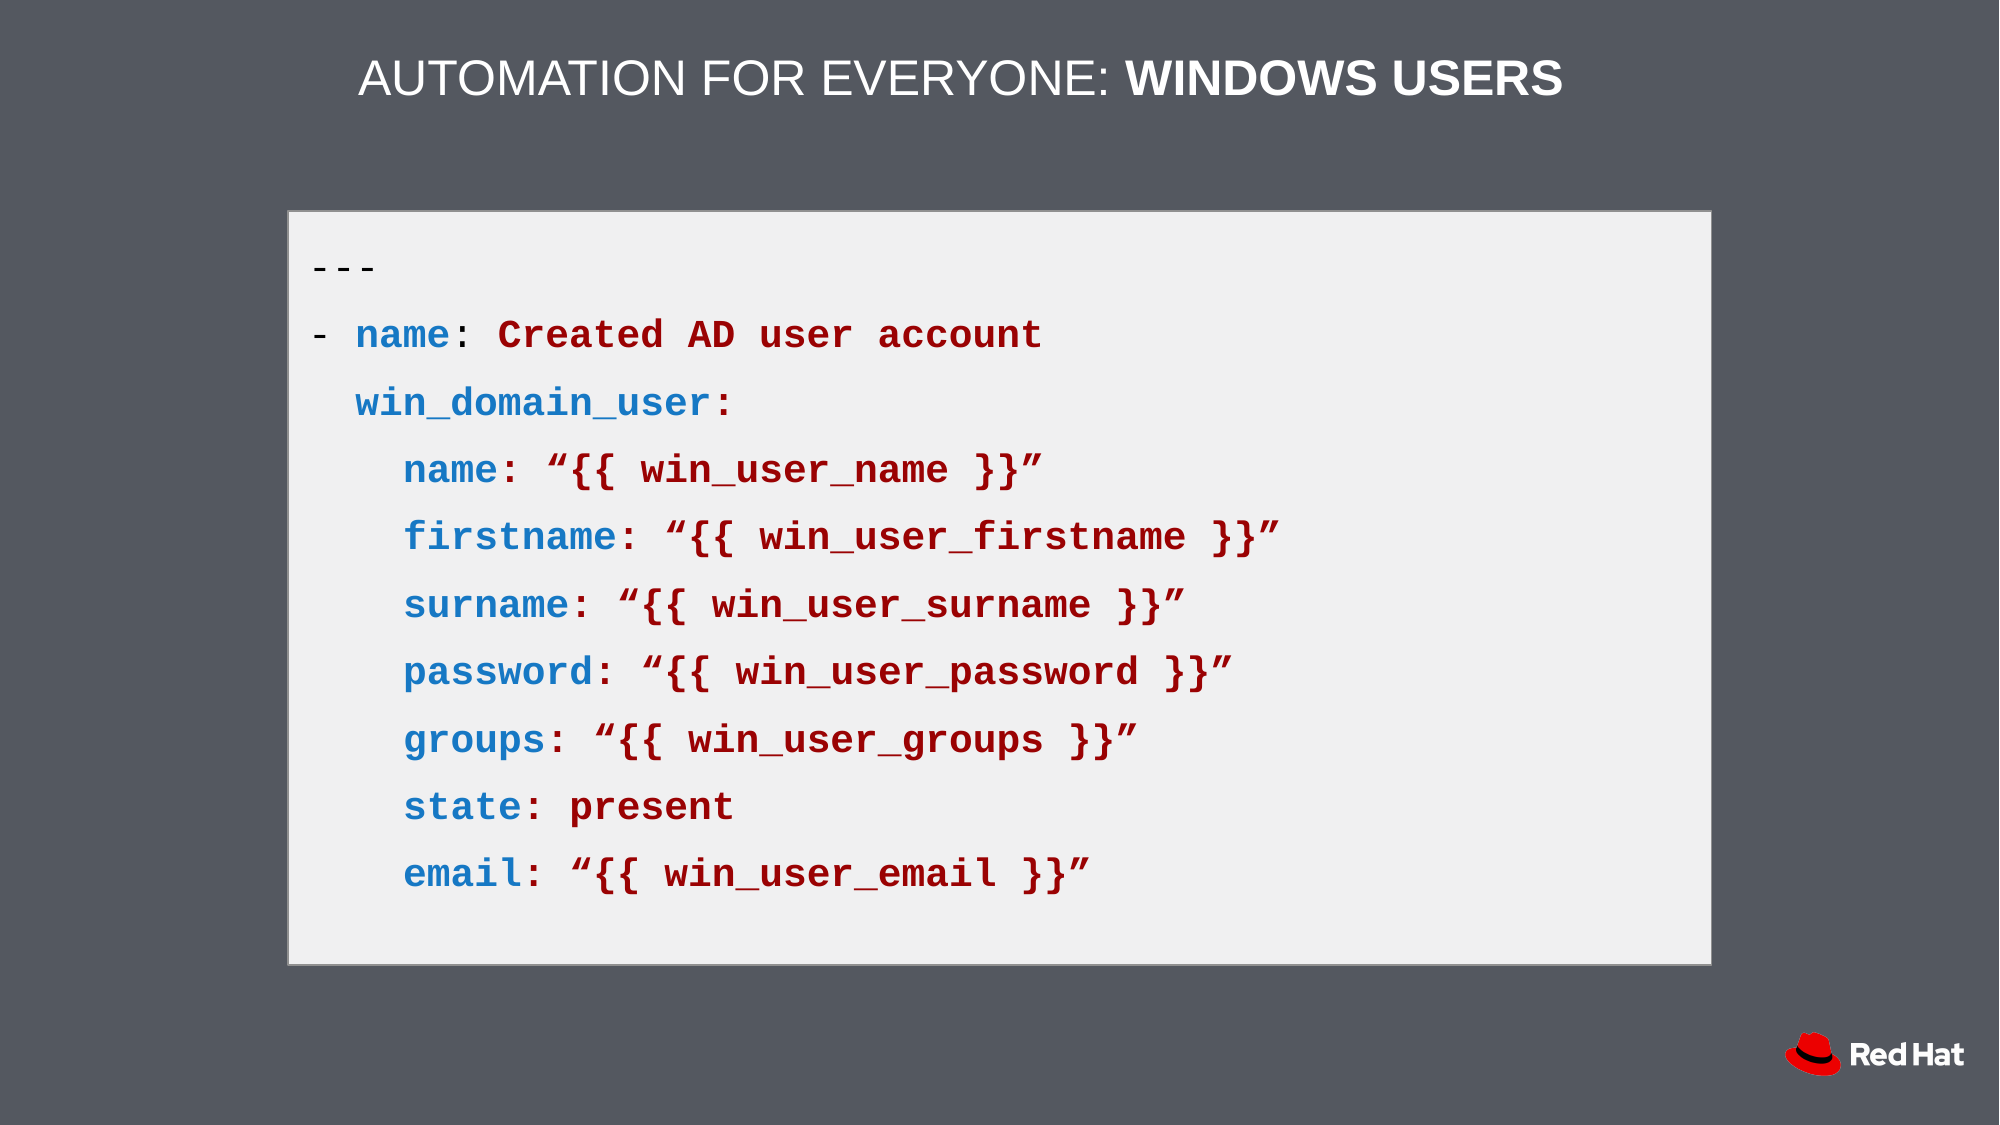

AUTOMATION FOR EVERYONE: WINDOWS USERS

---
- name: Created AD user account
  win_domain_user:
    name: “{{ win_user_name }}”
    firstname: “{{ win_user_firstname }}”
    surname: “{{ win_user_surname }}”
    password: “{{ win_user_password }}”
    groups: “{{ win_user_groups }}”
    state: present
    email: “{{ win_user_email }}”